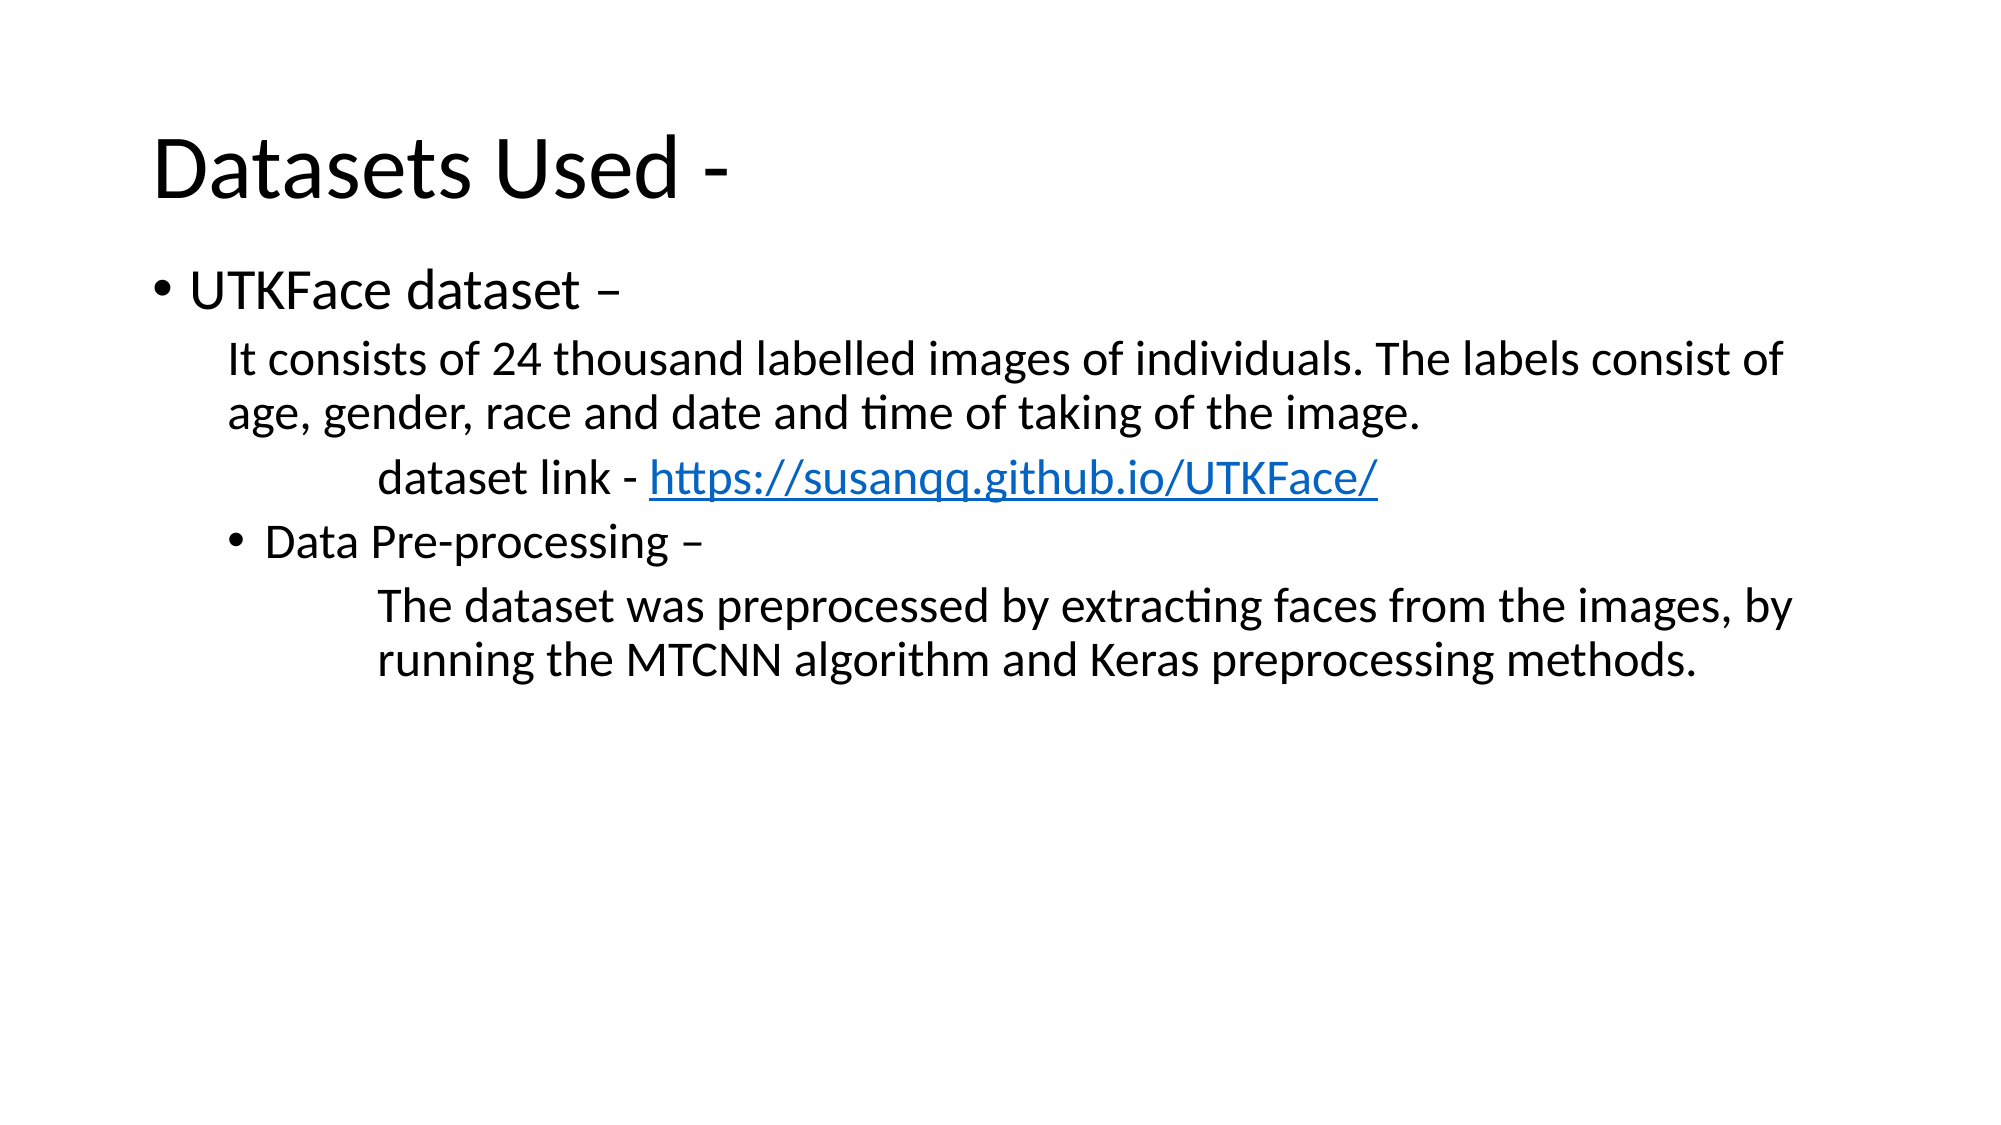

# Datasets Used -
UTKFace dataset –
It consists of 24 thousand labelled images of individuals. The labels consist of age, gender, race and date and time of taking of the image.
	dataset link - https://susanqq.github.io/UTKFace/
Data Pre-processing –
	The dataset was preprocessed by extracting faces from the images, by 	running the MTCNN algorithm and Keras preprocessing methods.